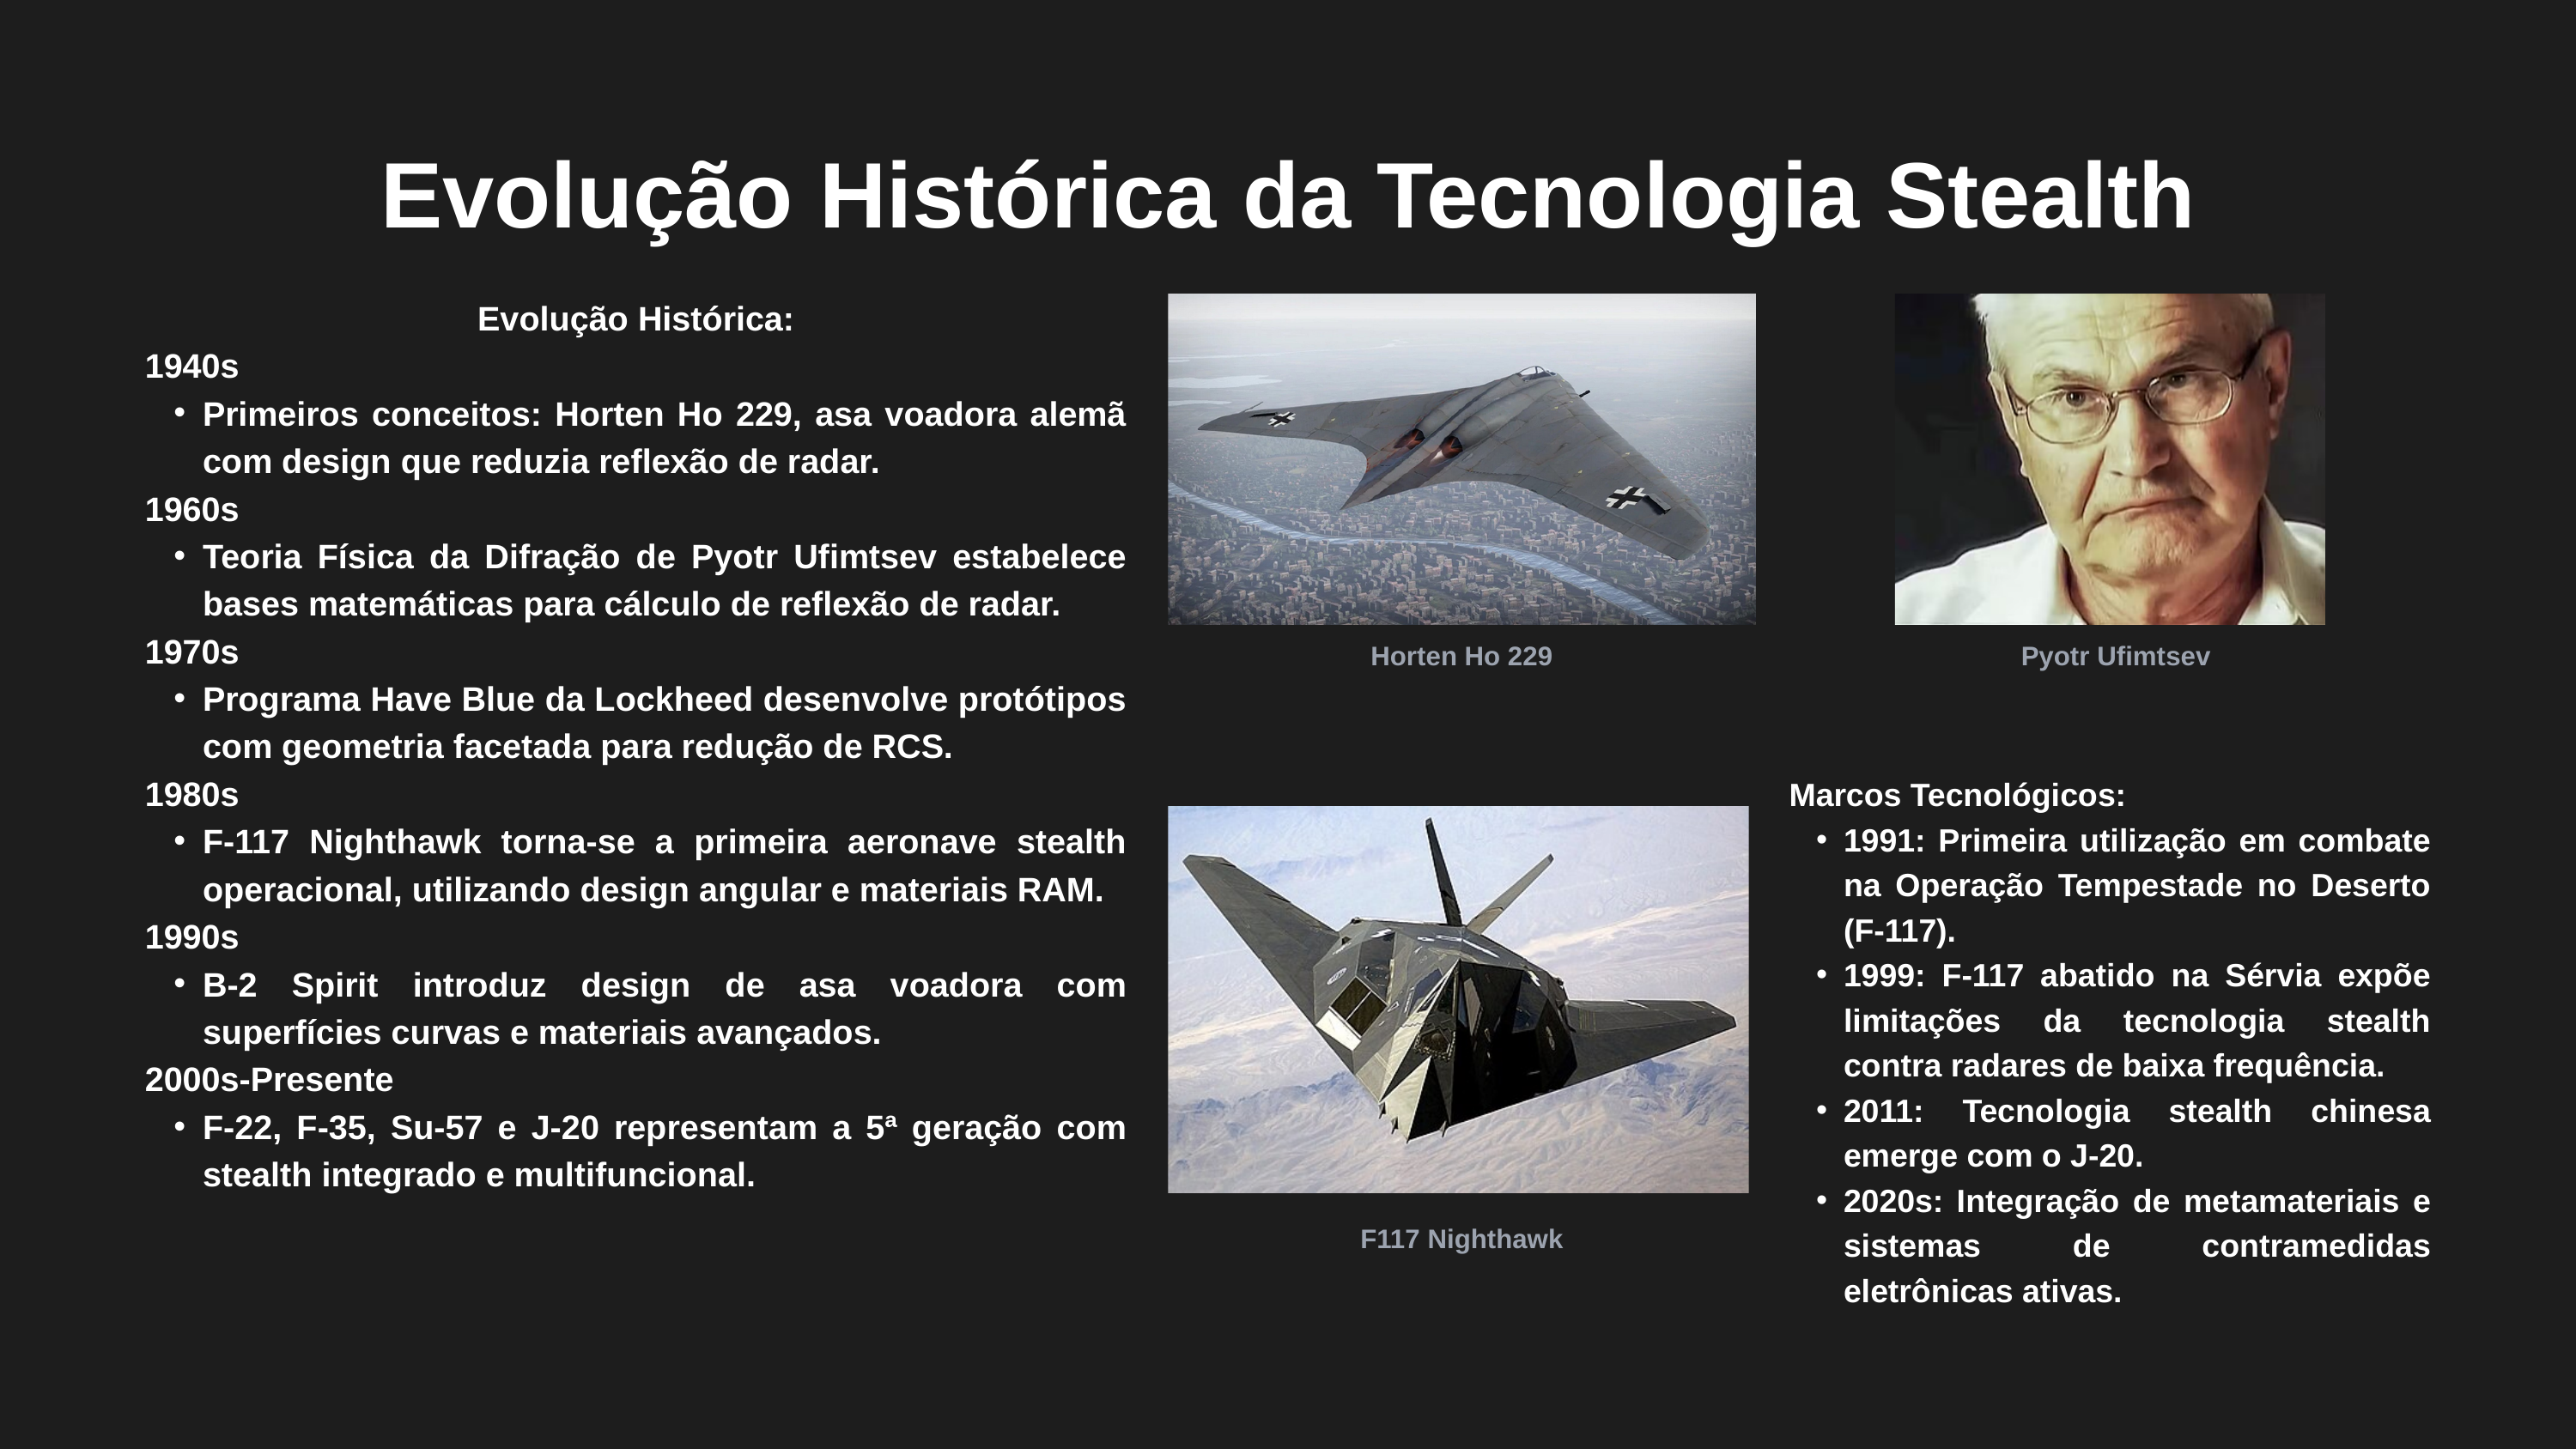

Evolução Histórica da Tecnologia Stealth
Evolução Histórica:
1940s
Primeiros conceitos: Horten Ho 229, asa voadora alemã com design que reduzia reflexão de radar.
1960s
Teoria Física da Difração de Pyotr Ufimtsev estabelece bases matemáticas para cálculo de reflexão de radar.
1970s
Programa Have Blue da Lockheed desenvolve protótipos com geometria facetada para redução de RCS.
1980s
F-117 Nighthawk torna-se a primeira aeronave stealth operacional, utilizando design angular e materiais RAM.
1990s
B-2 Spirit introduz design de asa voadora com superfícies curvas e materiais avançados.
2000s-Presente
F-22, F-35, Su-57 e J-20 representam a 5ª geração com stealth integrado e multifuncional.

Horten Ho 229
Pyotr Ufimtsev
Marcos Tecnológicos:
1991: Primeira utilização em combate na Operação Tempestade no Deserto (F-117).
1999: F-117 abatido na Sérvia expõe limitações da tecnologia stealth contra radares de baixa frequência.
2011: Tecnologia stealth chinesa emerge com o J-20.
2020s: Integração de metamateriais e sistemas de contramedidas eletrônicas ativas.

F117 Nighthawk